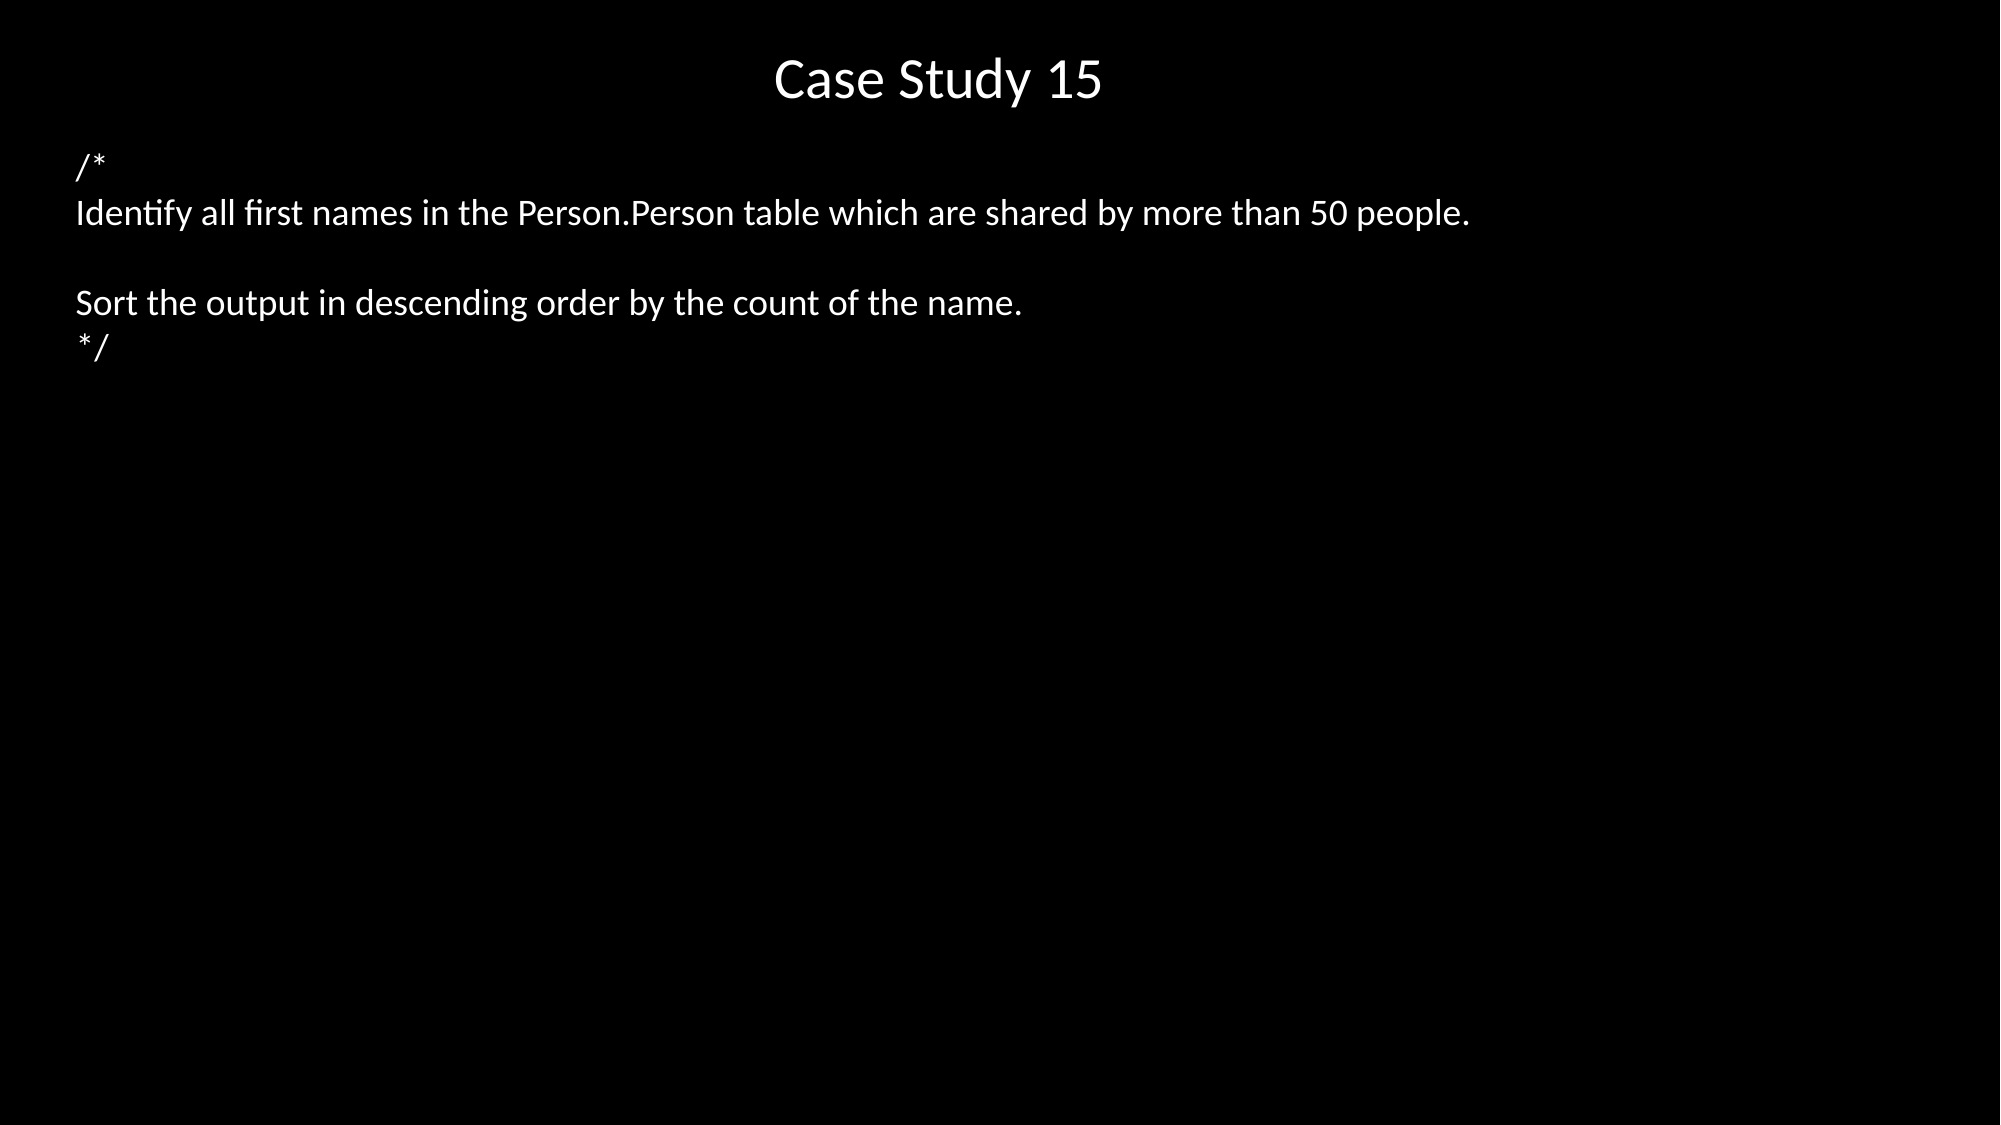

Case Study 15
/*
Identify all first names in the Person.Person table which are shared by more than 50 people.

Sort the output in descending order by the count of the name.
*/